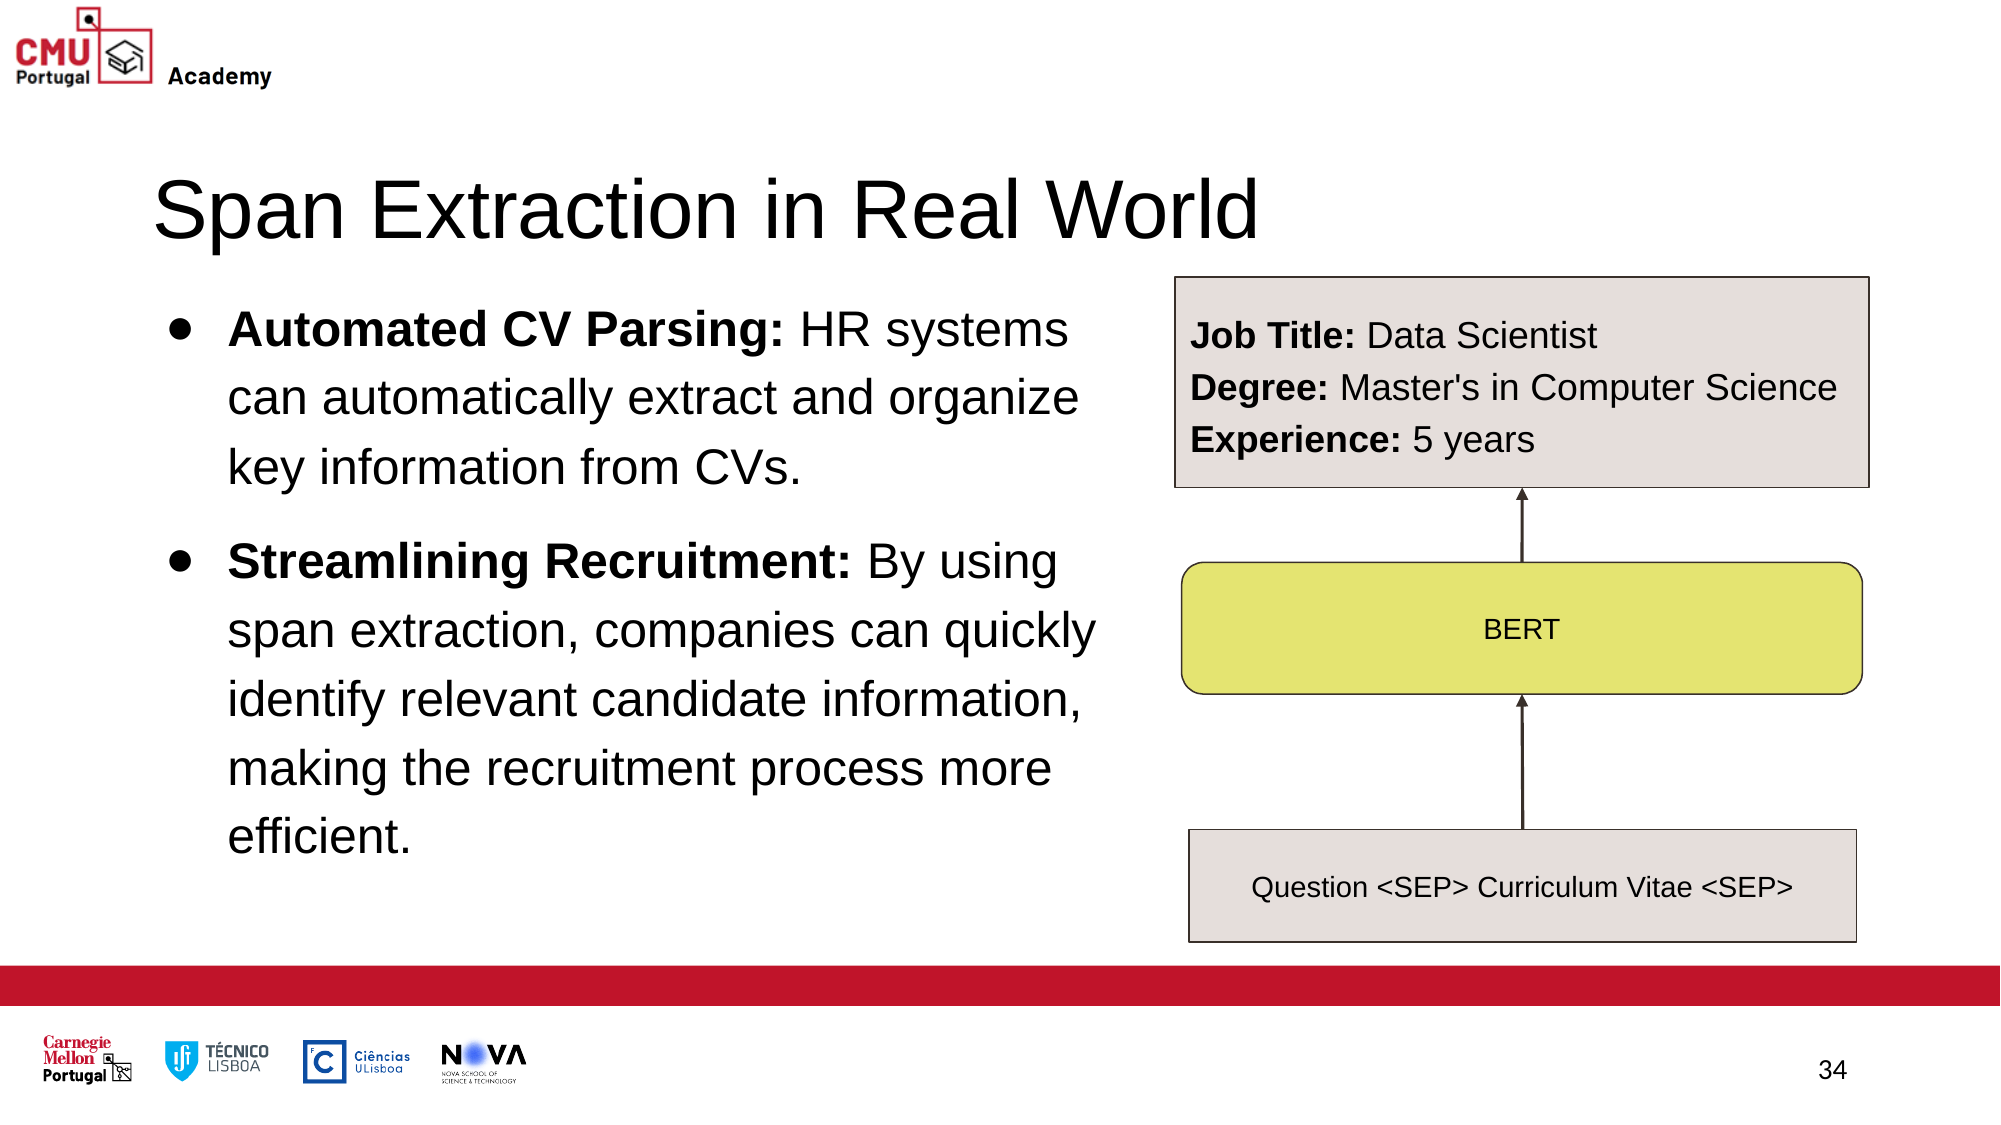

# Span Extraction in Real World
Automated CV Parsing: HR systems can automatically extract and organize key information from CVs.
Streamlining Recruitment: By using span extraction, companies can quickly identify relevant candidate information, making the recruitment process more efficient.

Job Title: Data Scientist
Degree: Master's in Computer Science
Experience: 5 years

BERT
Question <SEP> Curriculum Vitae <SEP>
34